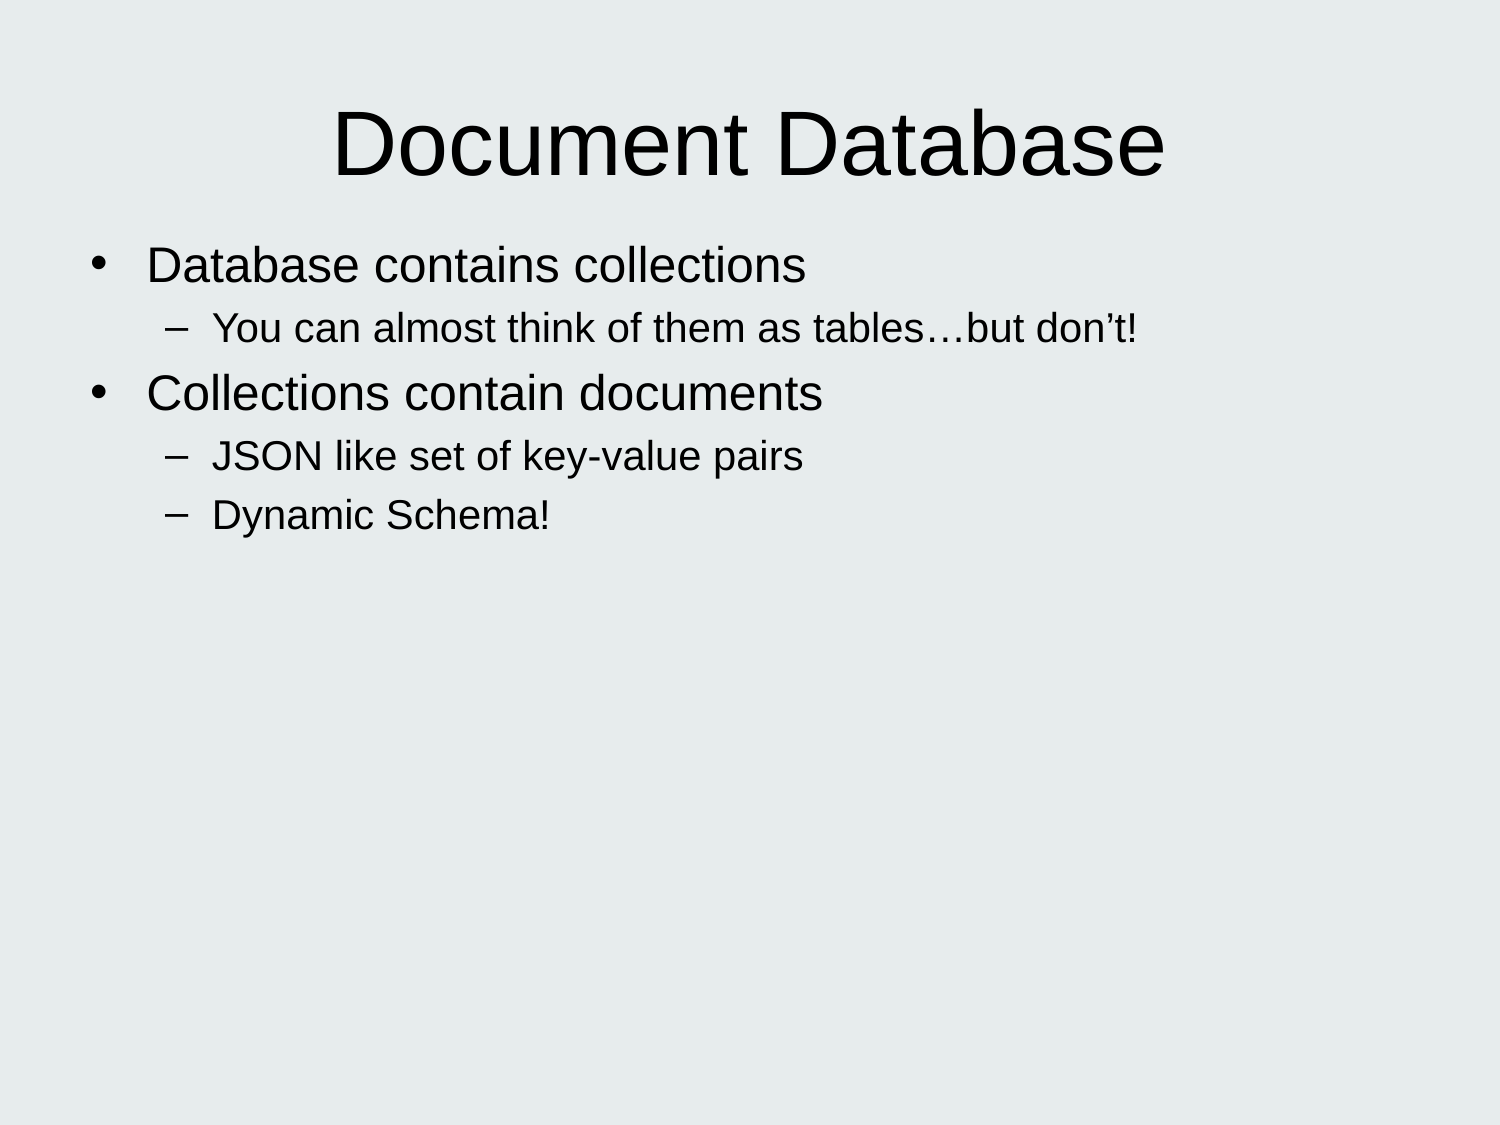

# Document Database
Database contains collections
You can almost think of them as tables…but don’t!
Collections contain documents
JSON like set of key-value pairs
Dynamic Schema!